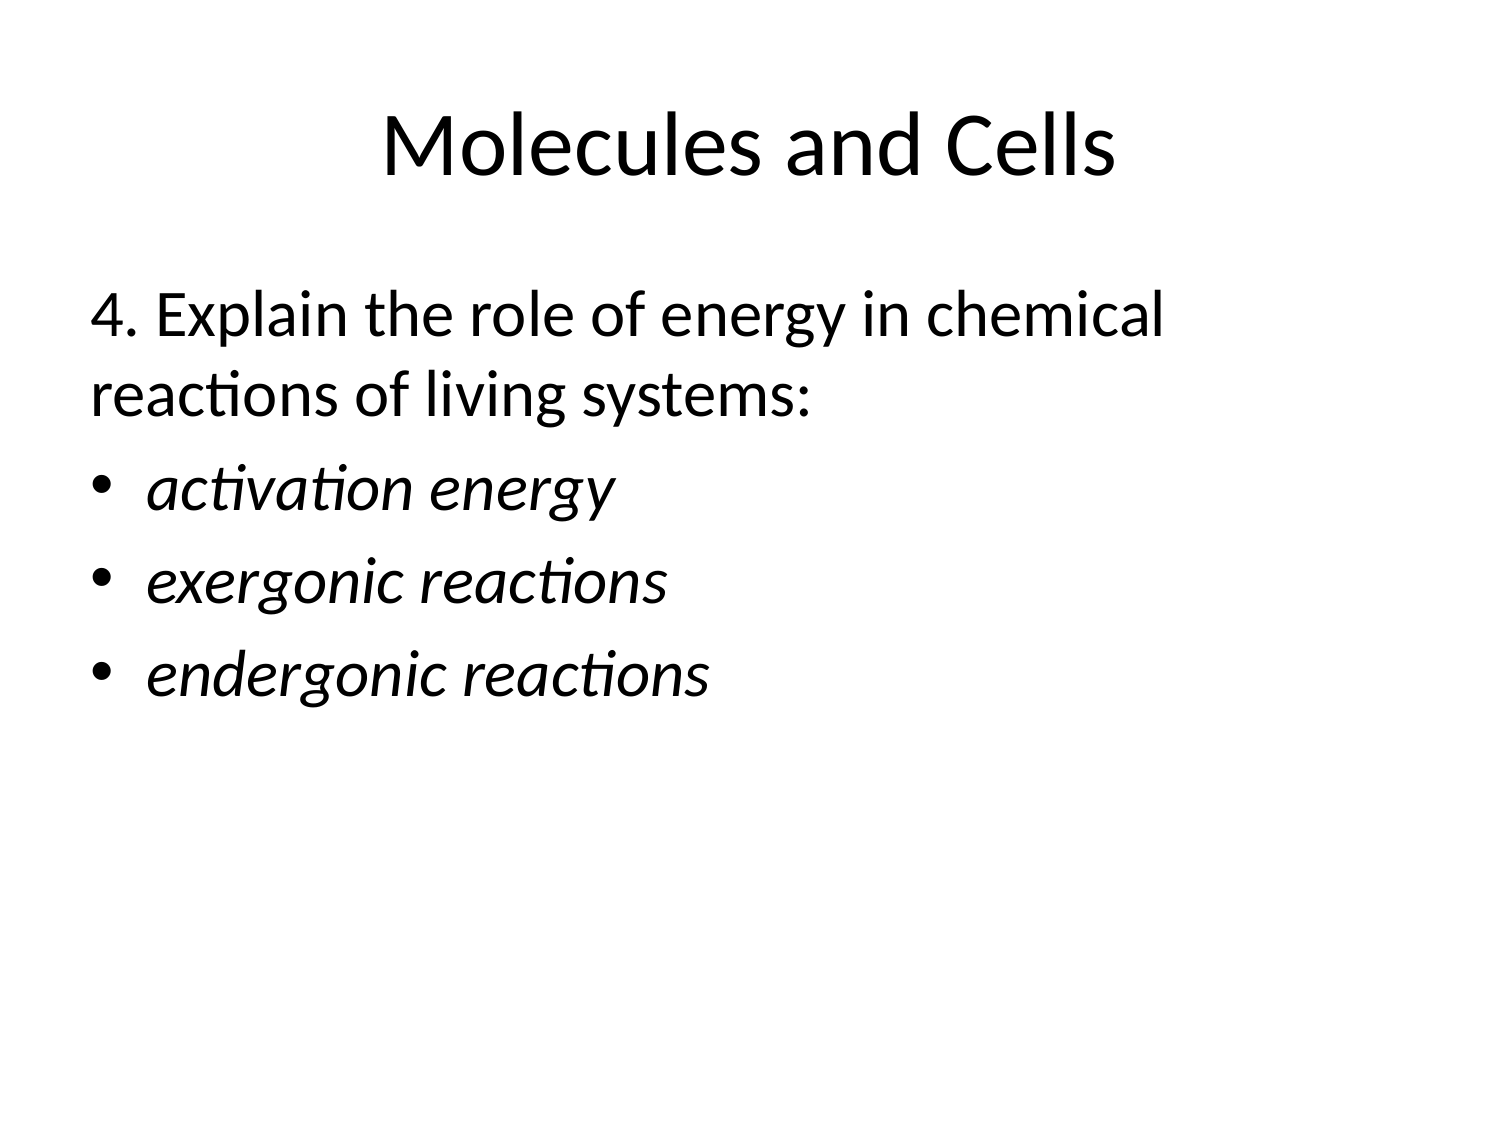

# Molecules and Cells
4. Explain the role of energy in chemical reactions of living systems:
activation energy
exergonic reactions
endergonic reactions